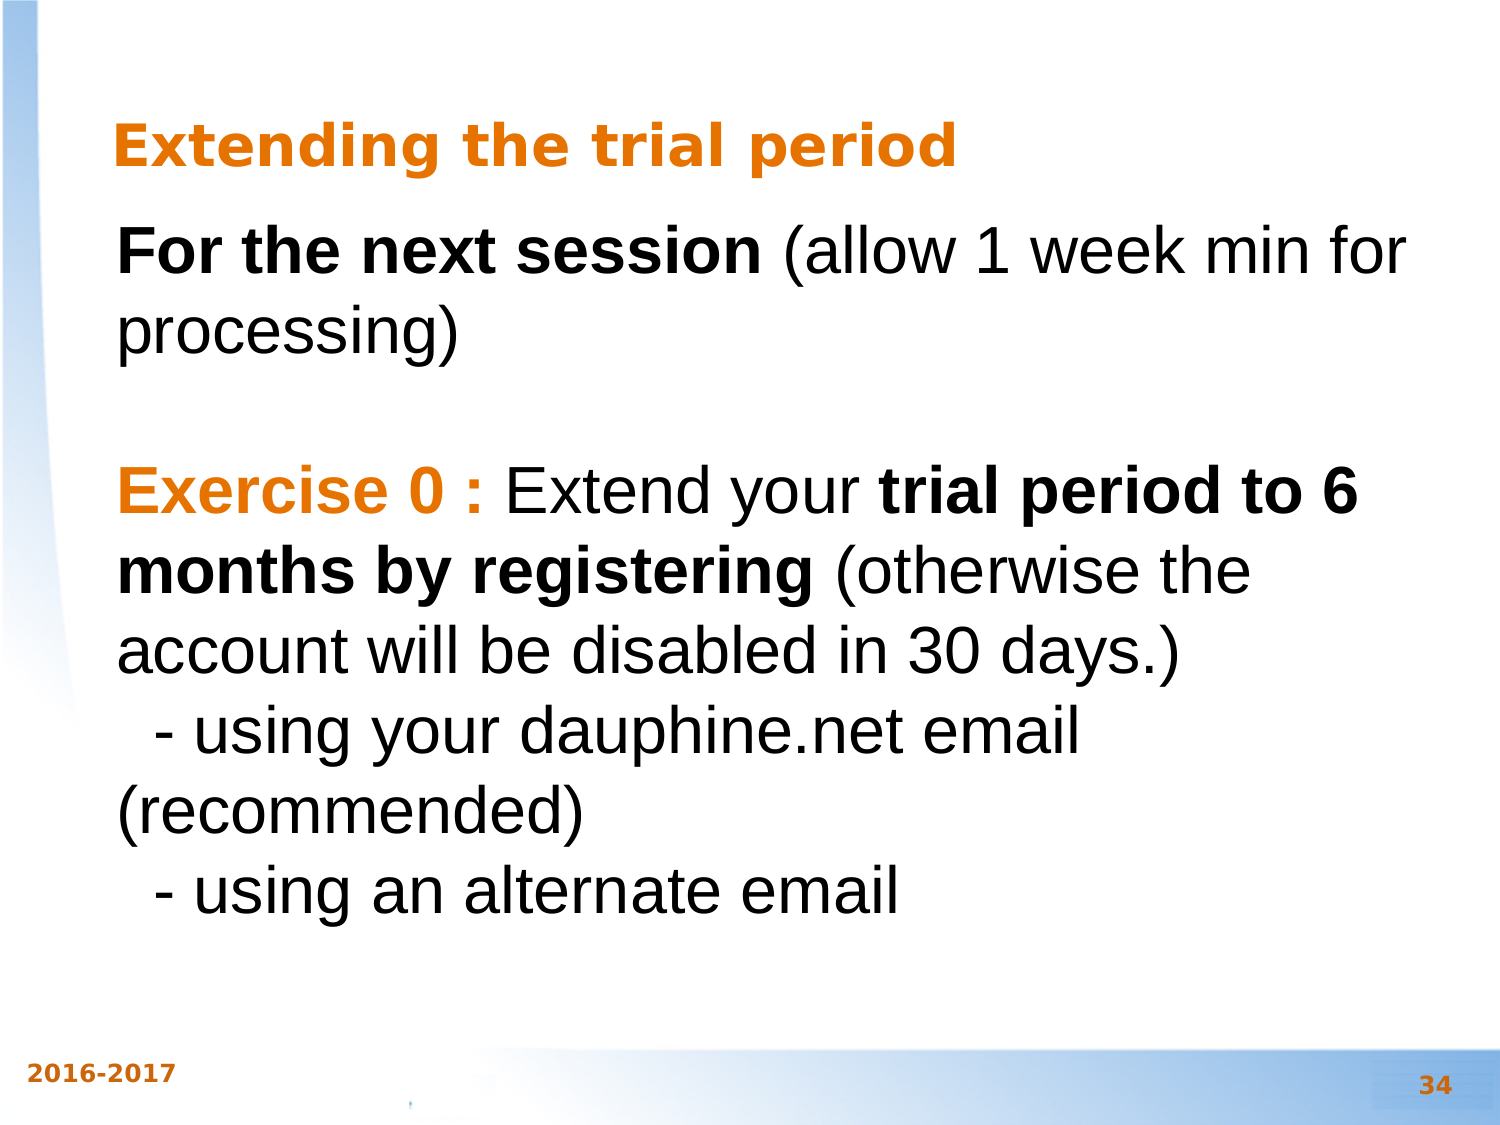

# Extending the trial period
For the next session (allow 1 week min for processing)

Exercise 0 : Extend your trial period to 6 months by registering (otherwise the account will be disabled in 30 days.)
  - using your dauphine.net email (recommended)
  - using an alternate email
34